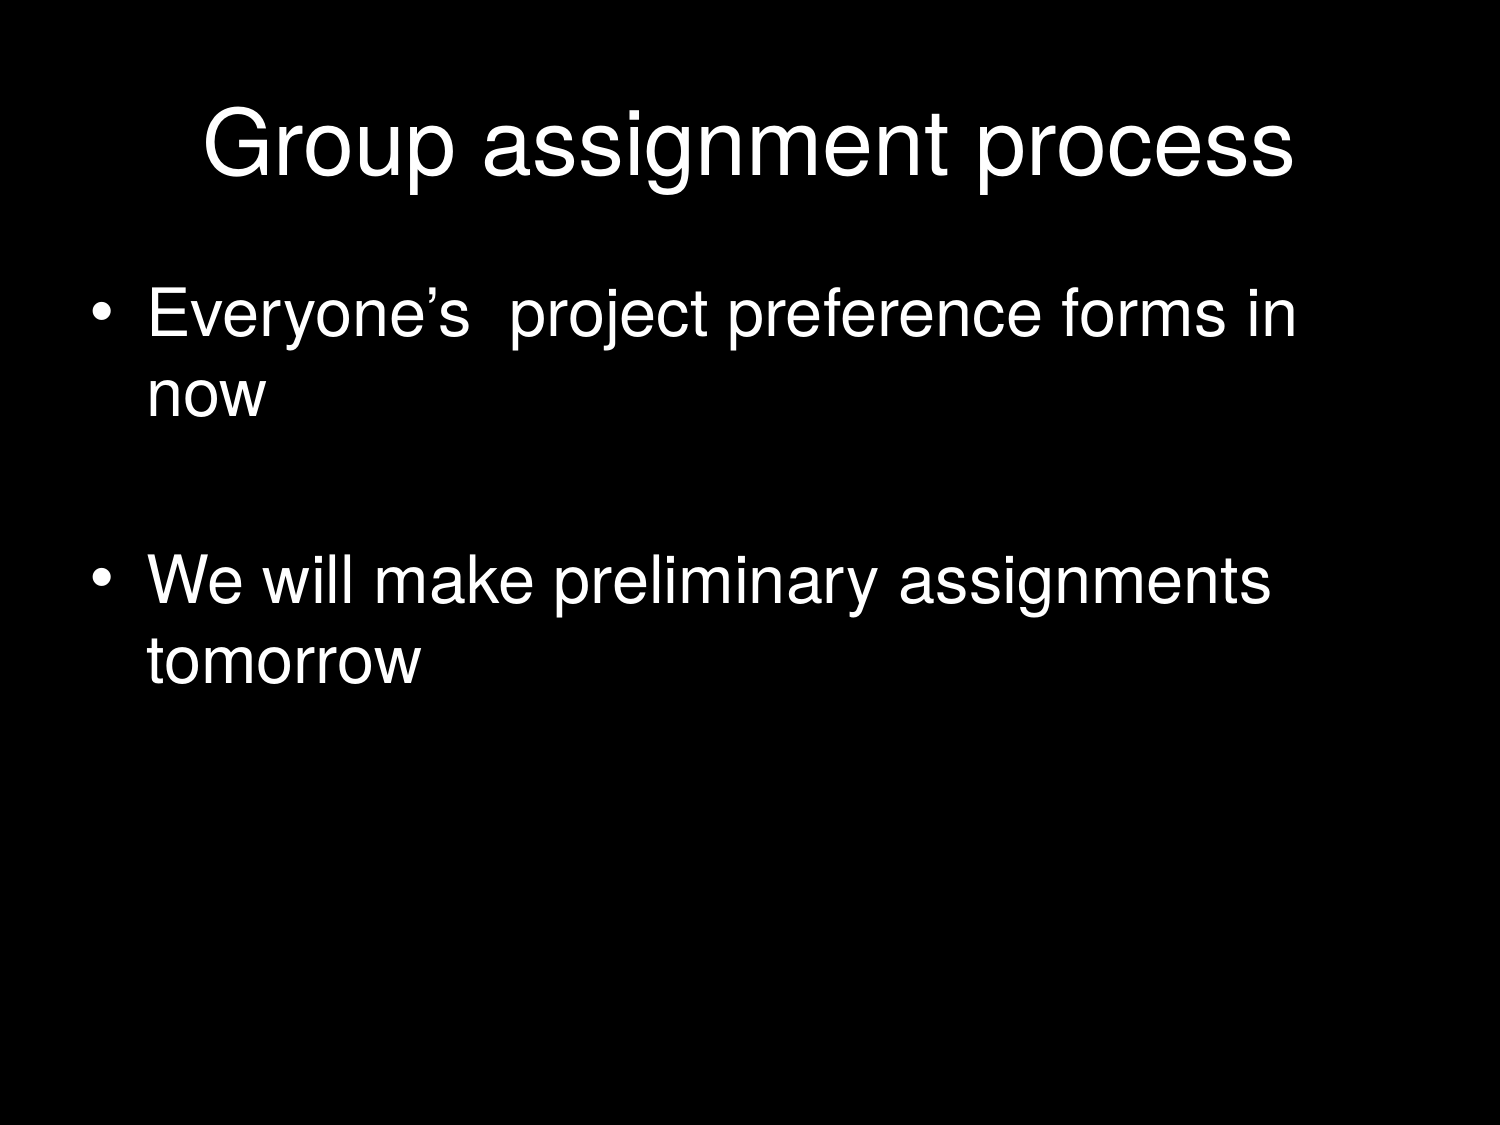

# Group assignment process
Everyone’s  project preference forms in now

We will make preliminary assignments tomorrow